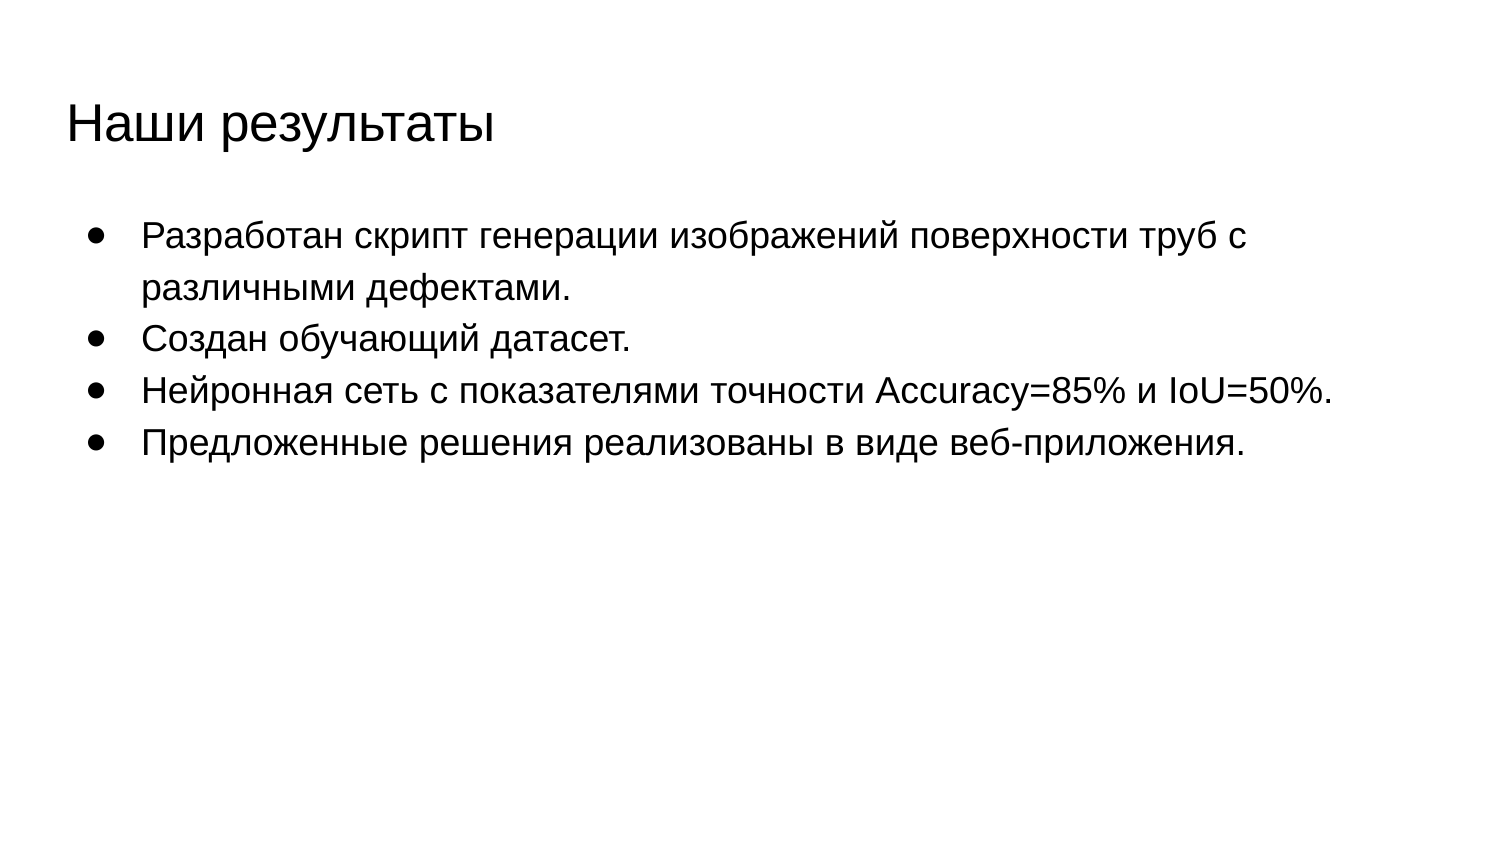

# Наши результаты
Разработан скрипт генерации изображений поверхности труб с различными дефектами.
Создан обучающий датасет.
Нейронная сеть с показателями точности Accuracy=85% и IoU=50%.
Предложенные решения реализованы в виде веб-приложения.